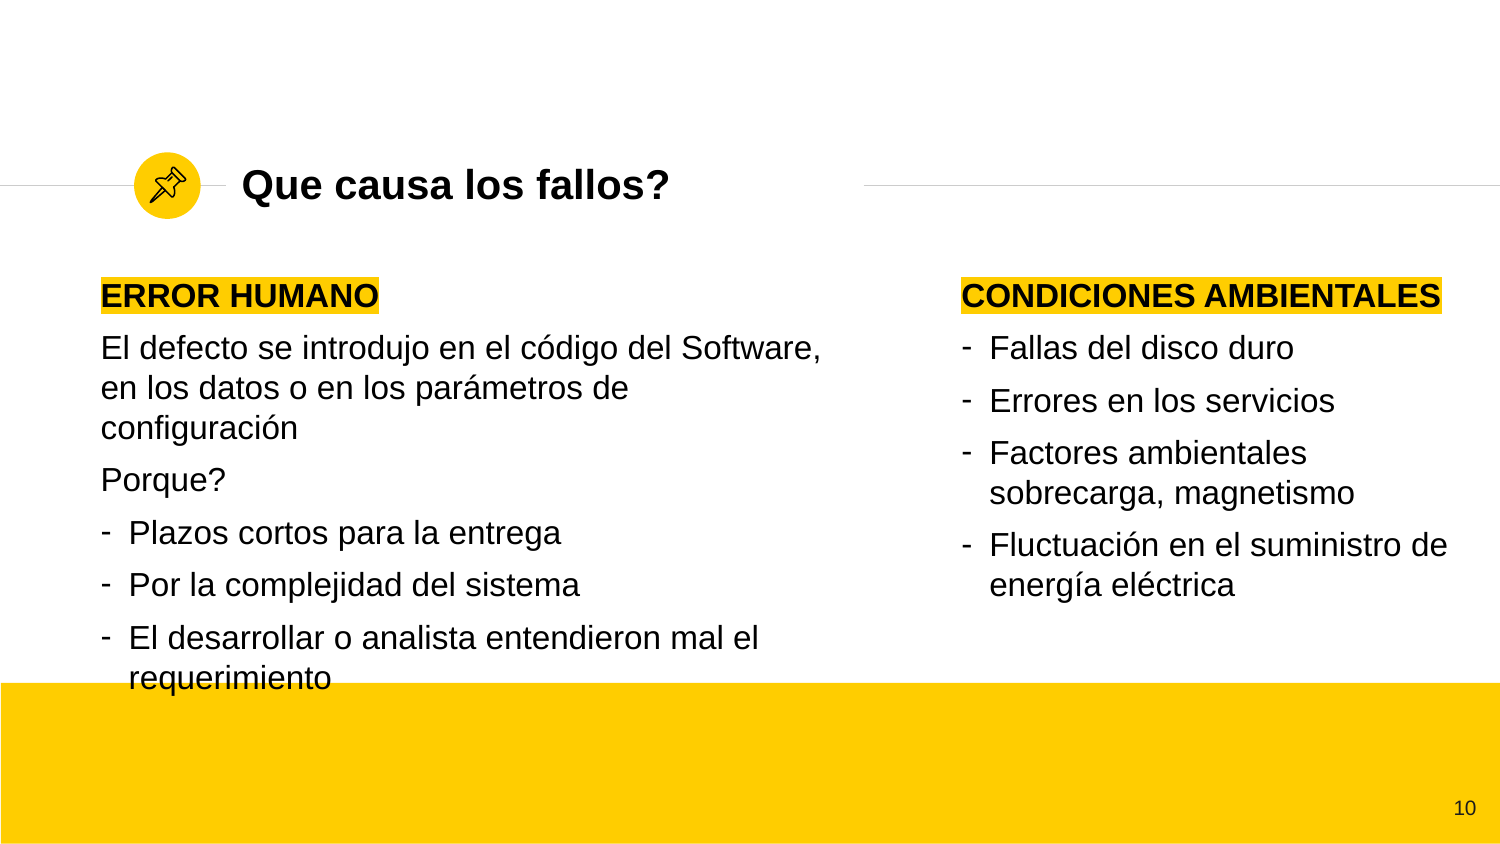

# Que causa los fallos?

ERROR HUMANO
El defecto se introdujo en el código del Software, en los datos o en los parámetros de configuración
Porque?
Plazos cortos para la entrega
Por la complejidad del sistema
El desarrollar o analista entendieron mal el requerimiento

CONDICIONES AMBIENTALES
Fallas del disco duro
Errores en los servicios
Factores ambientales sobrecarga, magnetismo
Fluctuación en el suministro de energía eléctrica

10